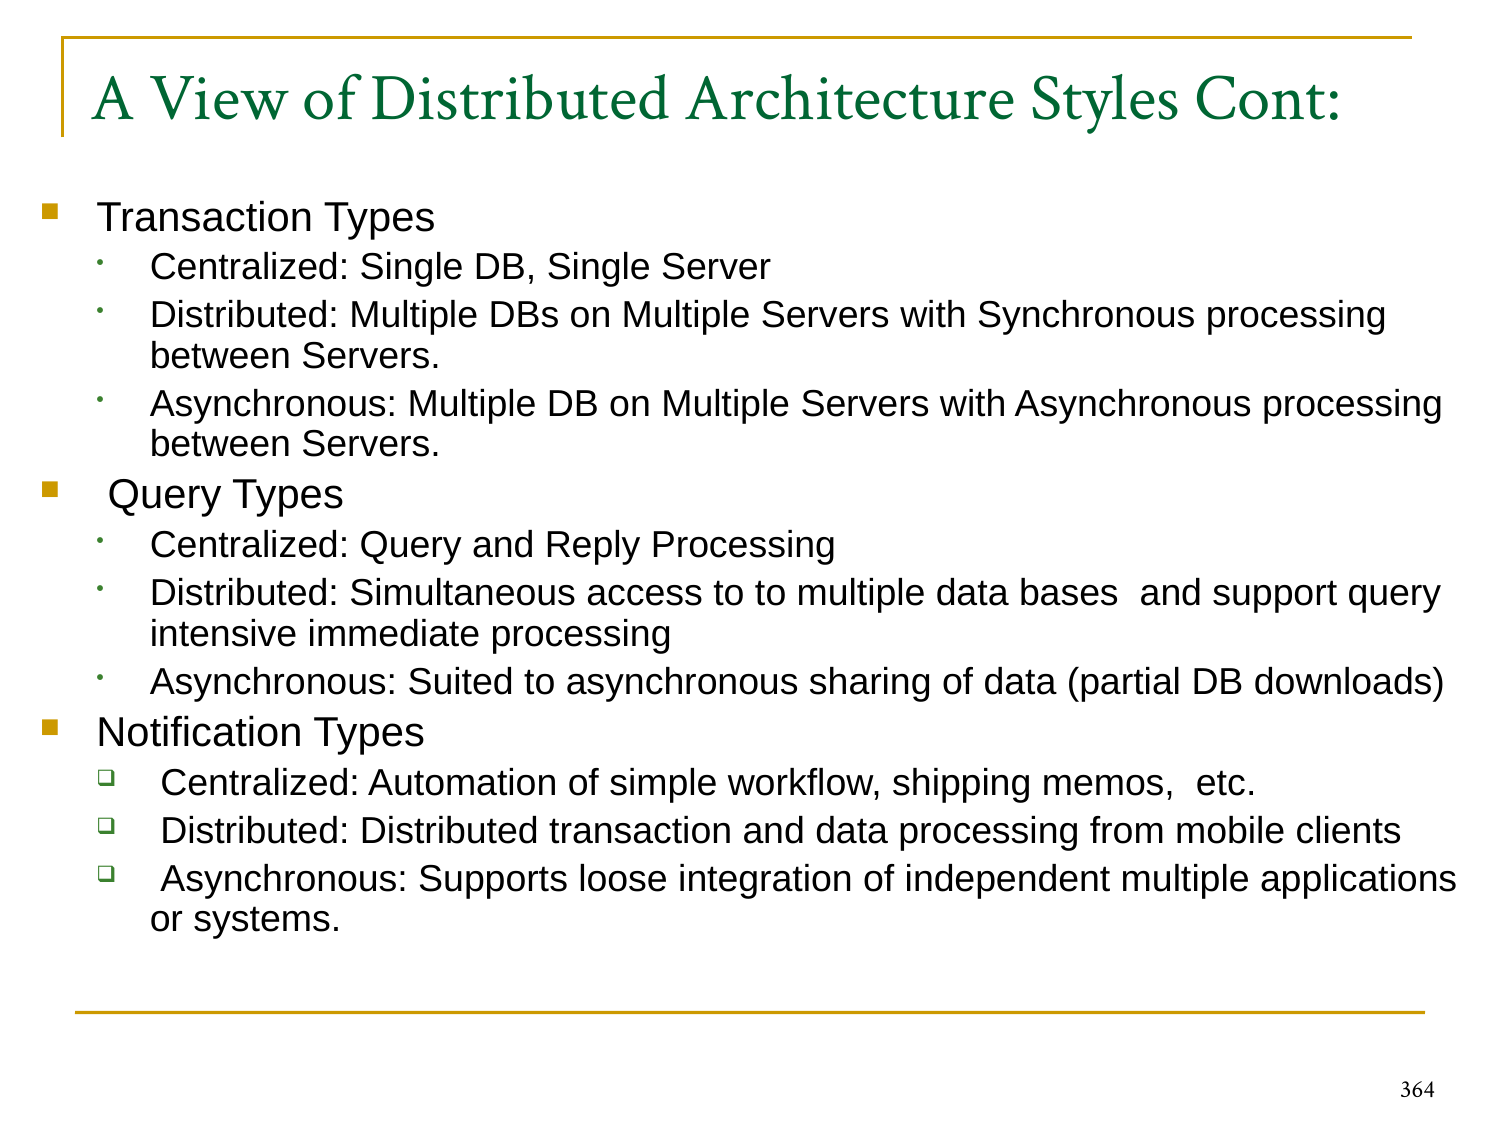

# A View of Distributed Architecture Styles Cont:
Transaction Types
Centralized: Single DB, Single Server
Distributed: Multiple DBs on Multiple Servers with Synchronous processing between Servers.
Asynchronous: Multiple DB on Multiple Servers with Asynchronous processing between Servers.
 Query Types
Centralized: Query and Reply Processing
Distributed: Simultaneous access to to multiple data bases  and support query intensive immediate processing
Asynchronous: Suited to asynchronous sharing of data (partial DB downloads)
Notification Types
 Centralized: Automation of simple workflow, shipping memos,  etc.
 Distributed: Distributed transaction and data processing from mobile clients
 Asynchronous: Supports loose integration of independent multiple applications or systems.
364